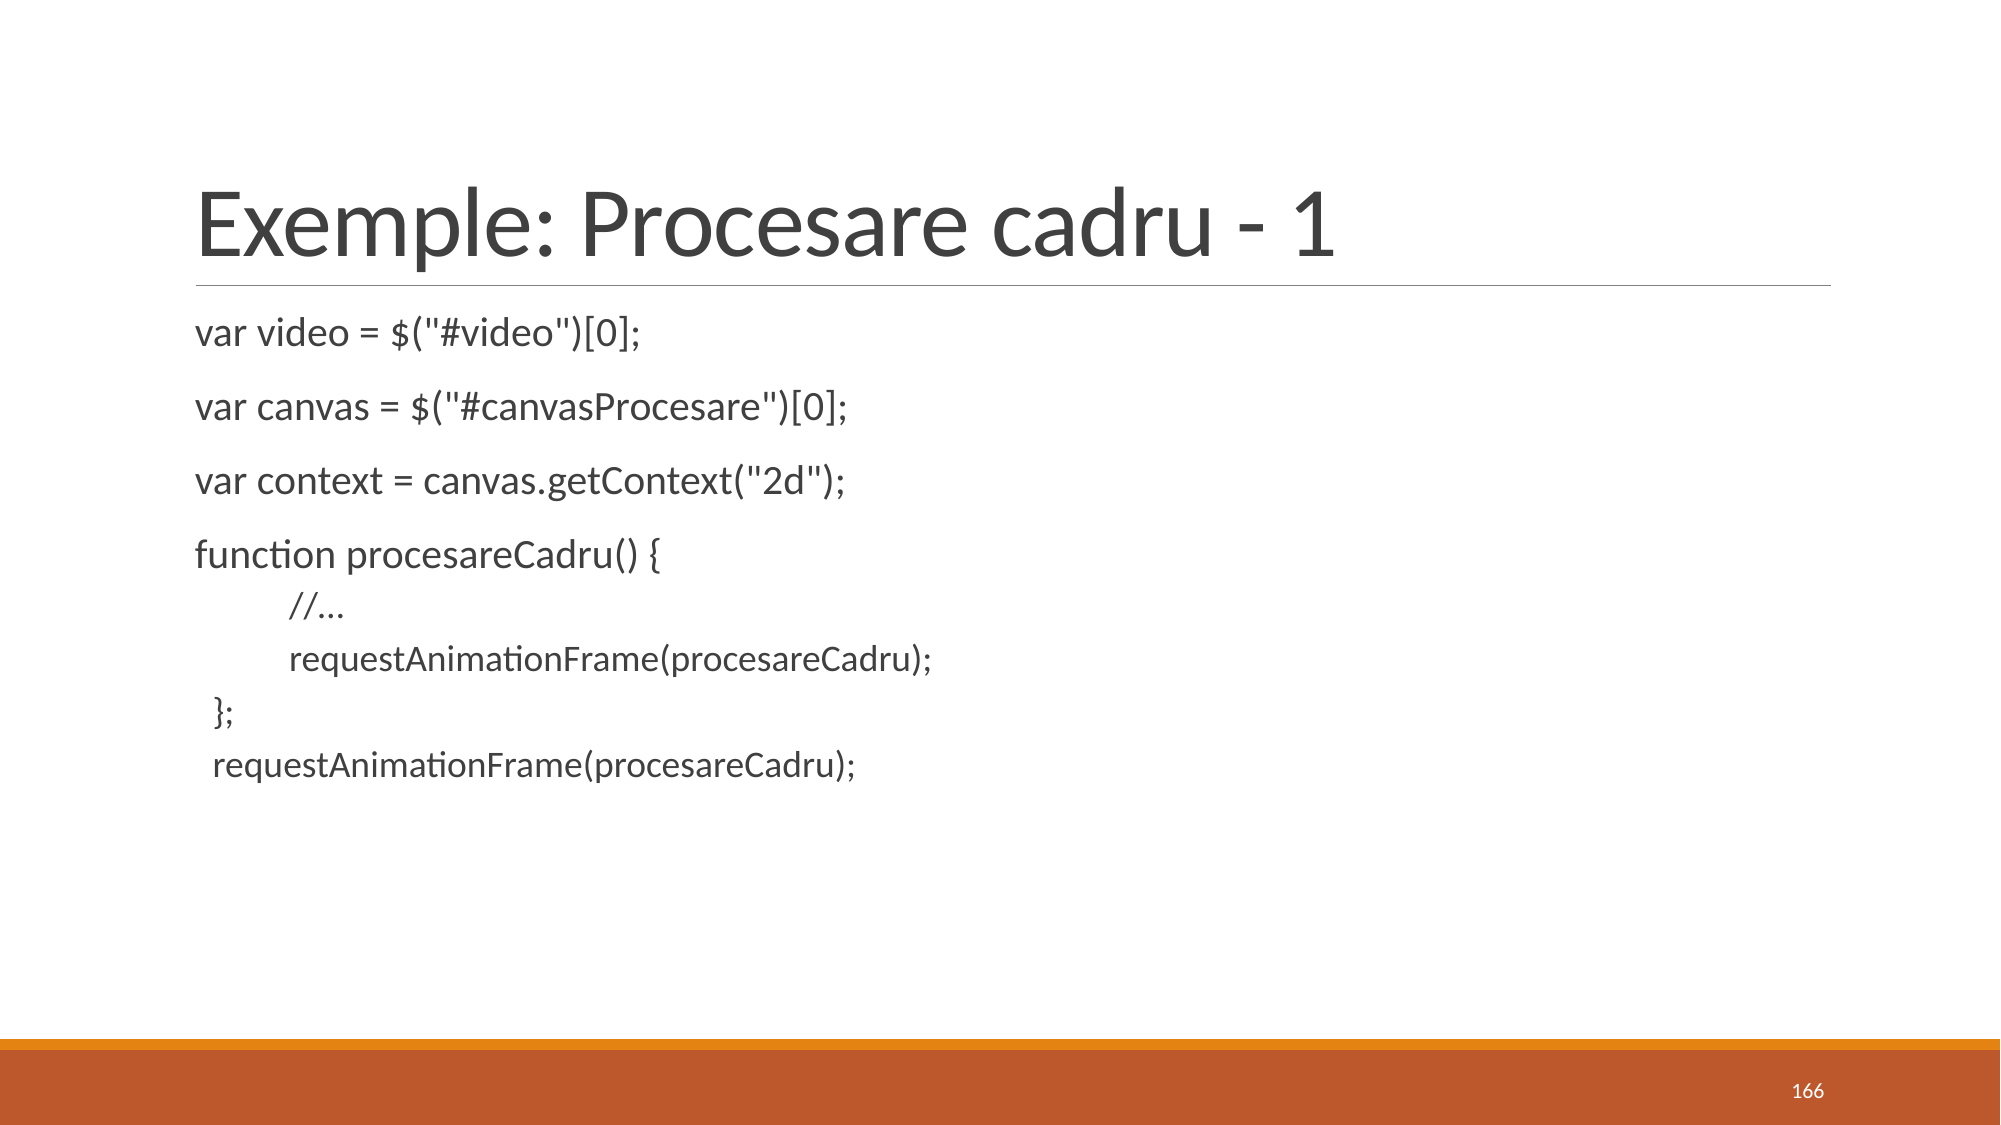

# Exemple: Procesare cadru - 1
var video = $("#video")[0];
var canvas = $("#canvasProcesare")[0];
var context = canvas.getContext("2d");
function procesareCadru() {
         //…
         requestAnimationFrame(procesareCadru);
};
requestAnimationFrame(procesareCadru);

166